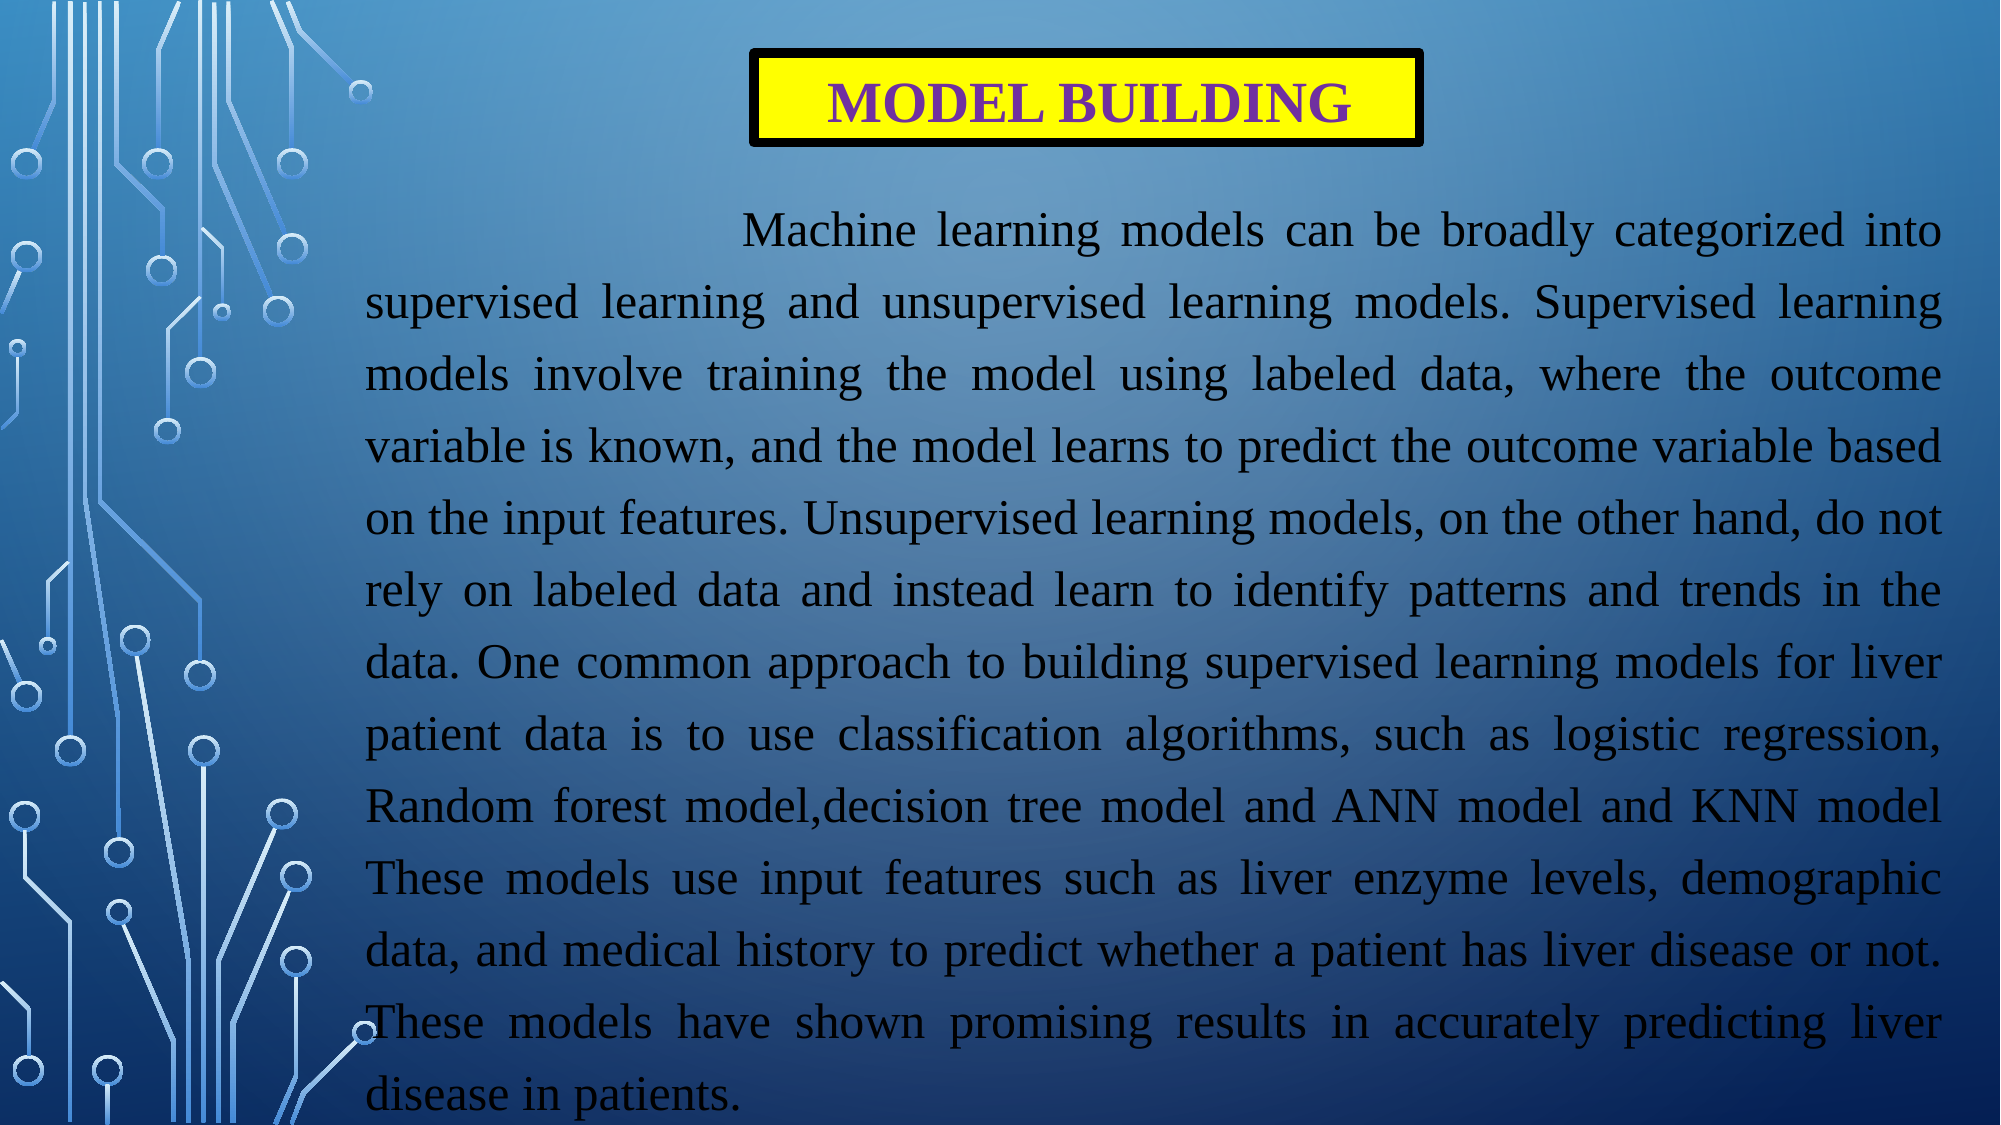

# MODEL BUILDING
                   Machine learning models can be broadly categorized into supervised learning and unsupervised learning models. Supervised learning models involve training the model using labeled data, where the outcome variable is known, and the model learns to predict the outcome variable based on the input features. Unsupervised learning models, on the other hand, do not rely on labeled data and instead learn to identify patterns and trends in the data. One common approach to building supervised learning models for liver patient data is to use classification algorithms, such as logistic regression, Random forest model,decision tree model and ANN model and KNN model These models use input features such as liver enzyme levels, demographic data, and medical history to predict whether a patient has liver disease or not. These models have shown promising results in accurately predicting liver disease in patients.